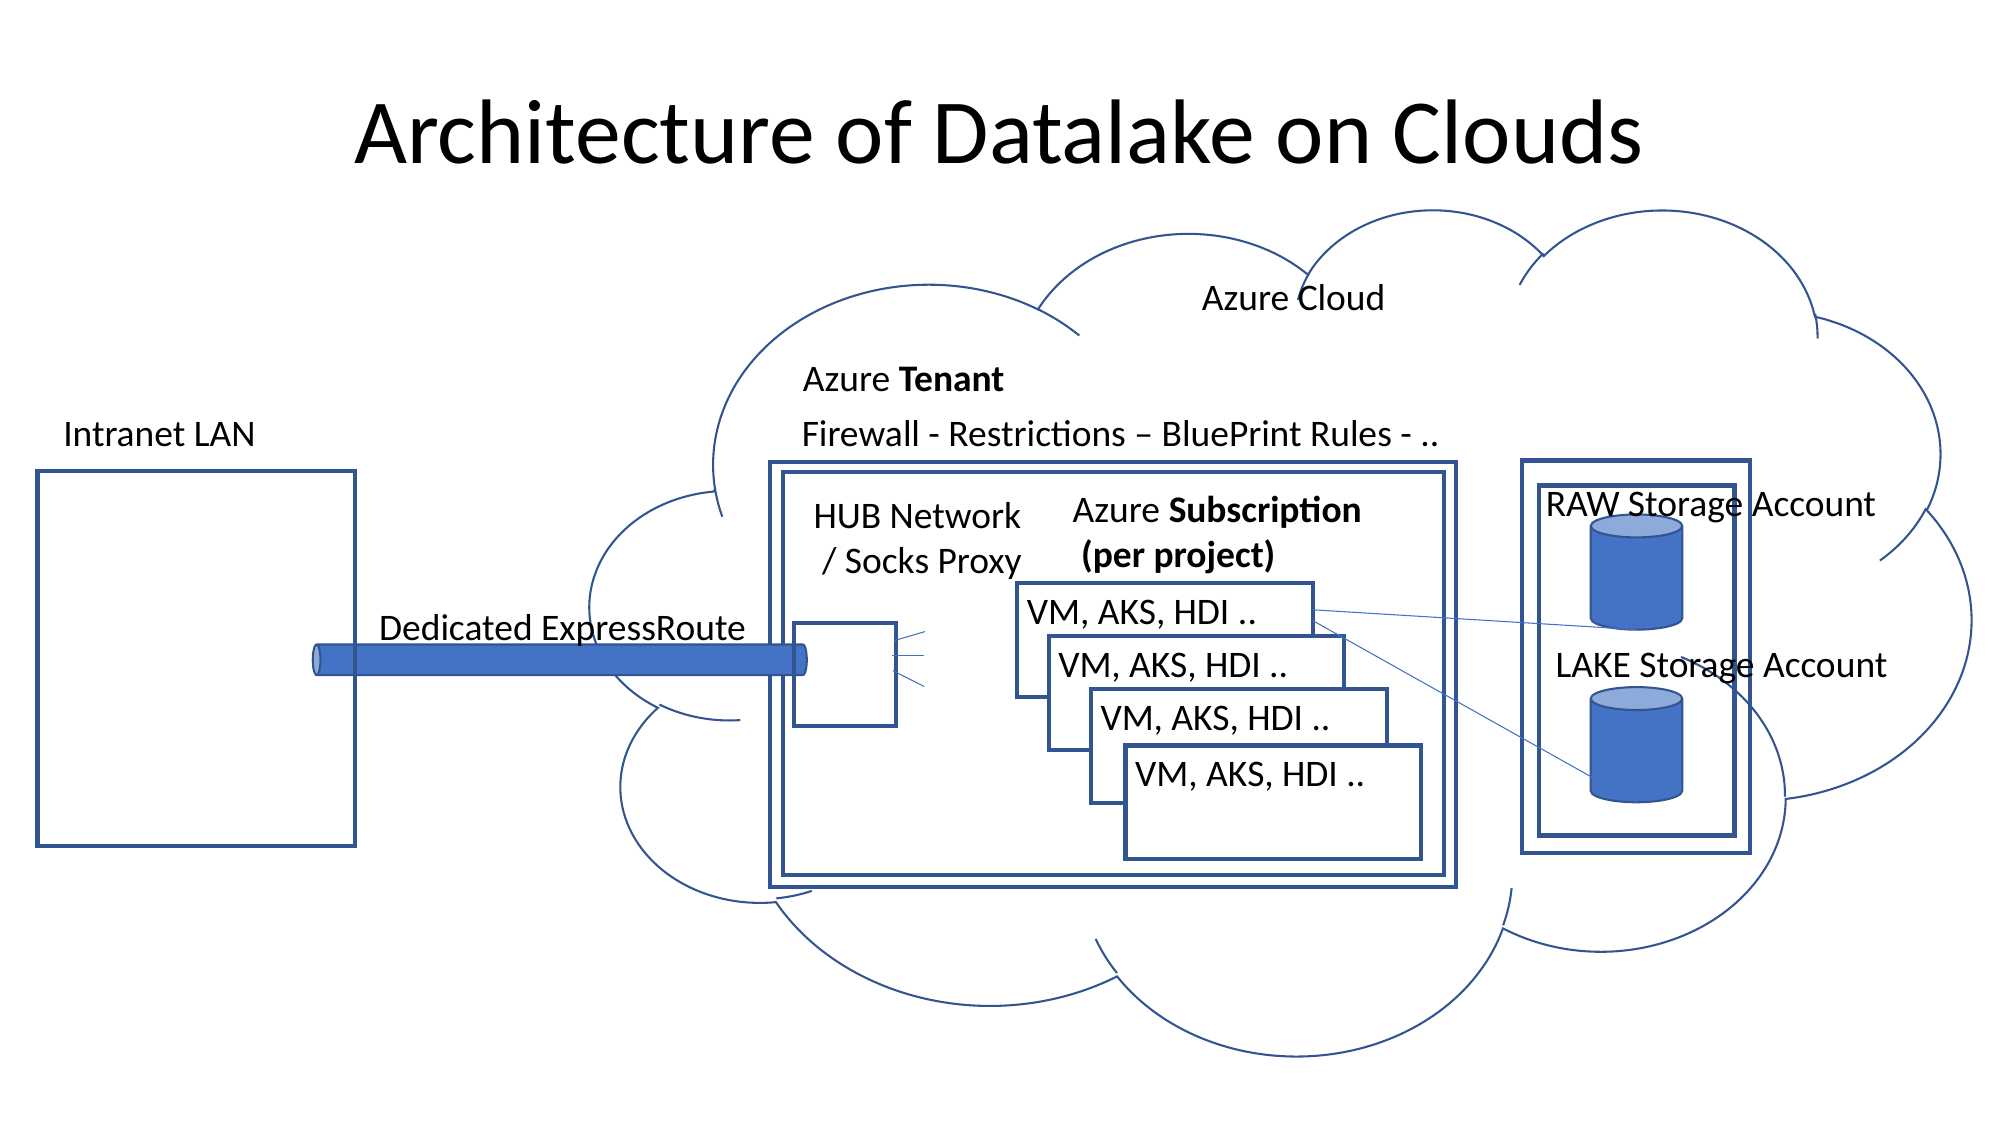

# Architecture of Datalake on Clouds

Azure Cloud
Azure Tenant
Intranet LAN
Firewall - Restrictions – BluePrint Rules - ..

RAW Storage Account
Azure Subscription
 (per project)
HUB Network
 / Socks Proxy

VM, AKS, HDI ..

Dedicated ExpressRoute

VM, AKS, HDI ..
LAKE Storage Account

VM, AKS, HDI ..

VM, AKS, HDI ..